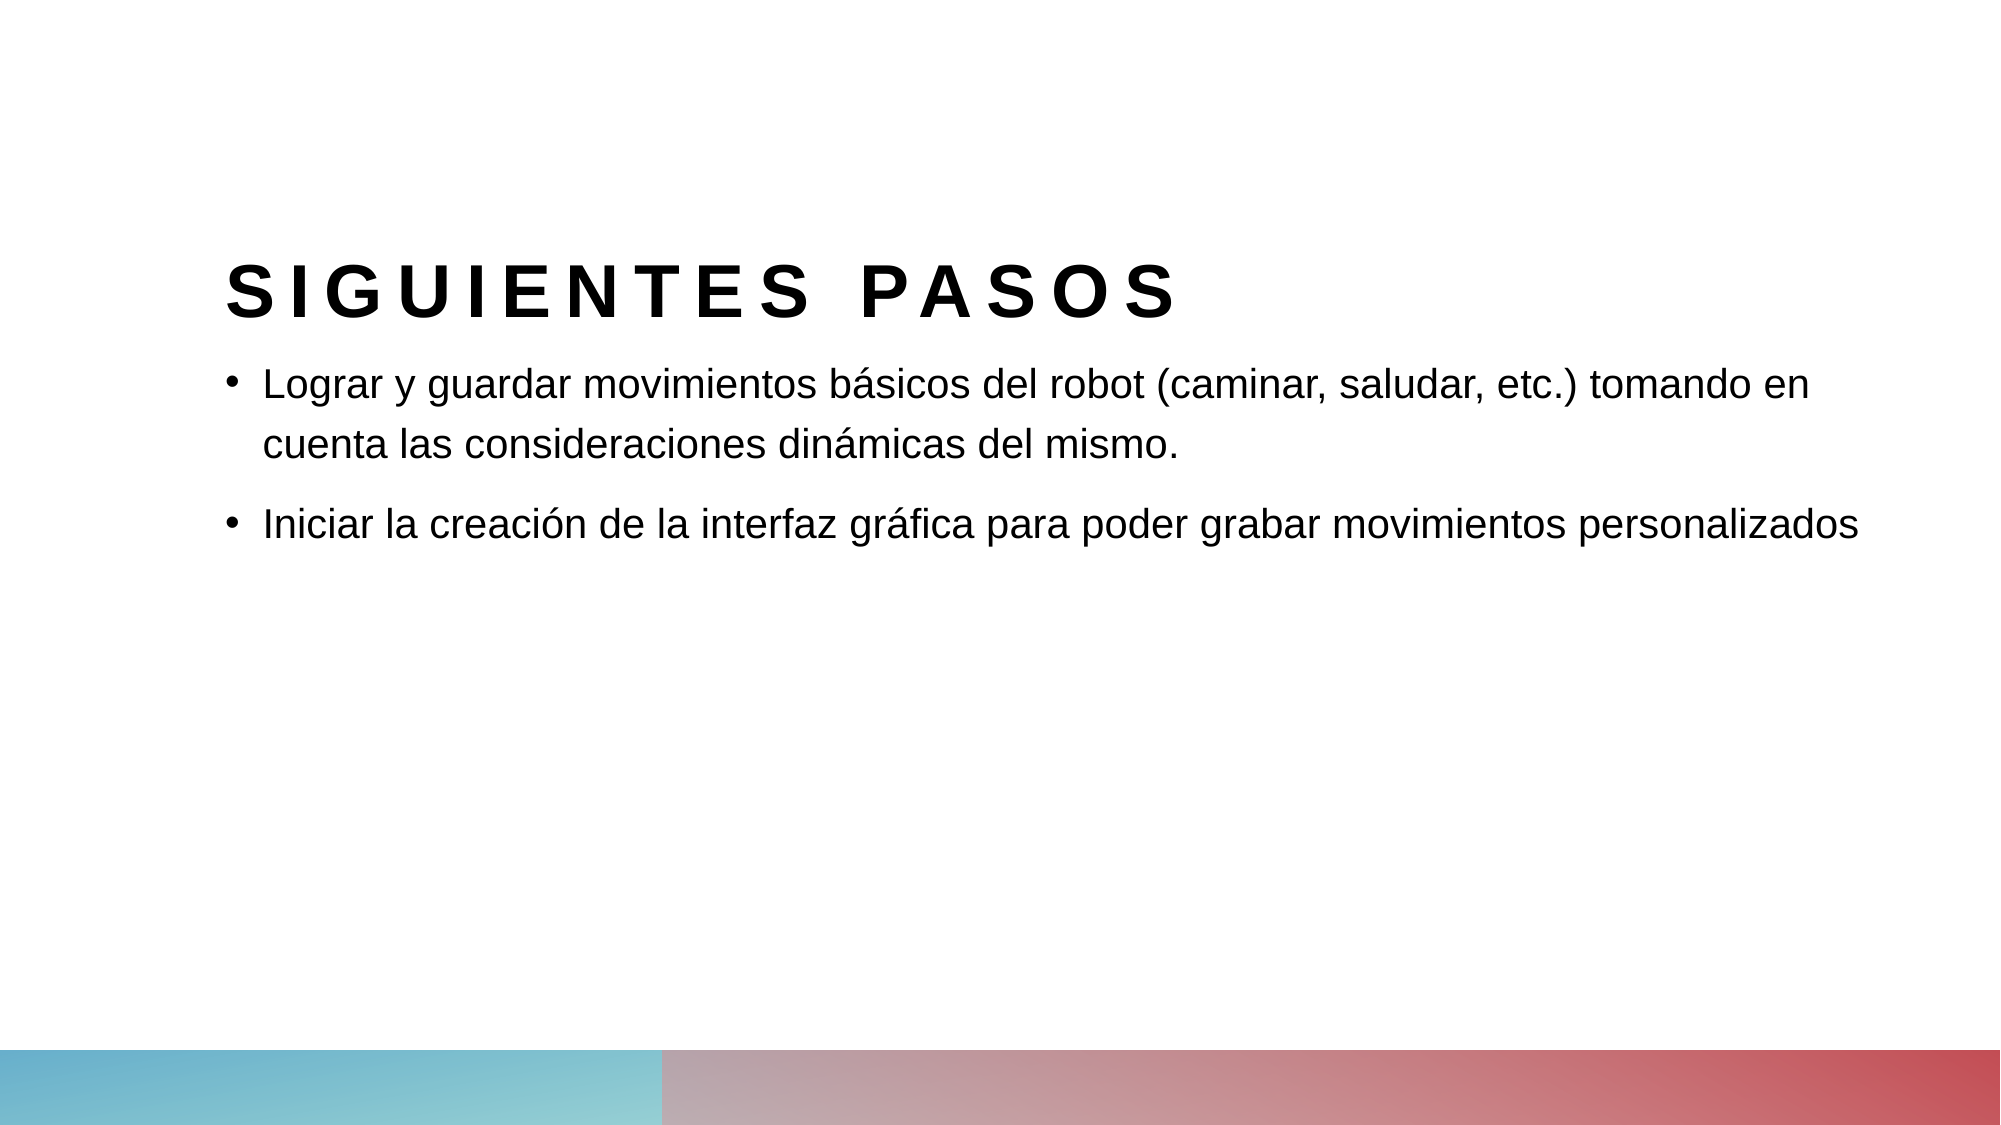

# Siguientes Pasos
Lograr y guardar movimientos básicos del robot (caminar, saludar, etc.) tomando en cuenta las consideraciones dinámicas del mismo.
Iniciar la creación de la interfaz gráfica para poder grabar movimientos personalizados